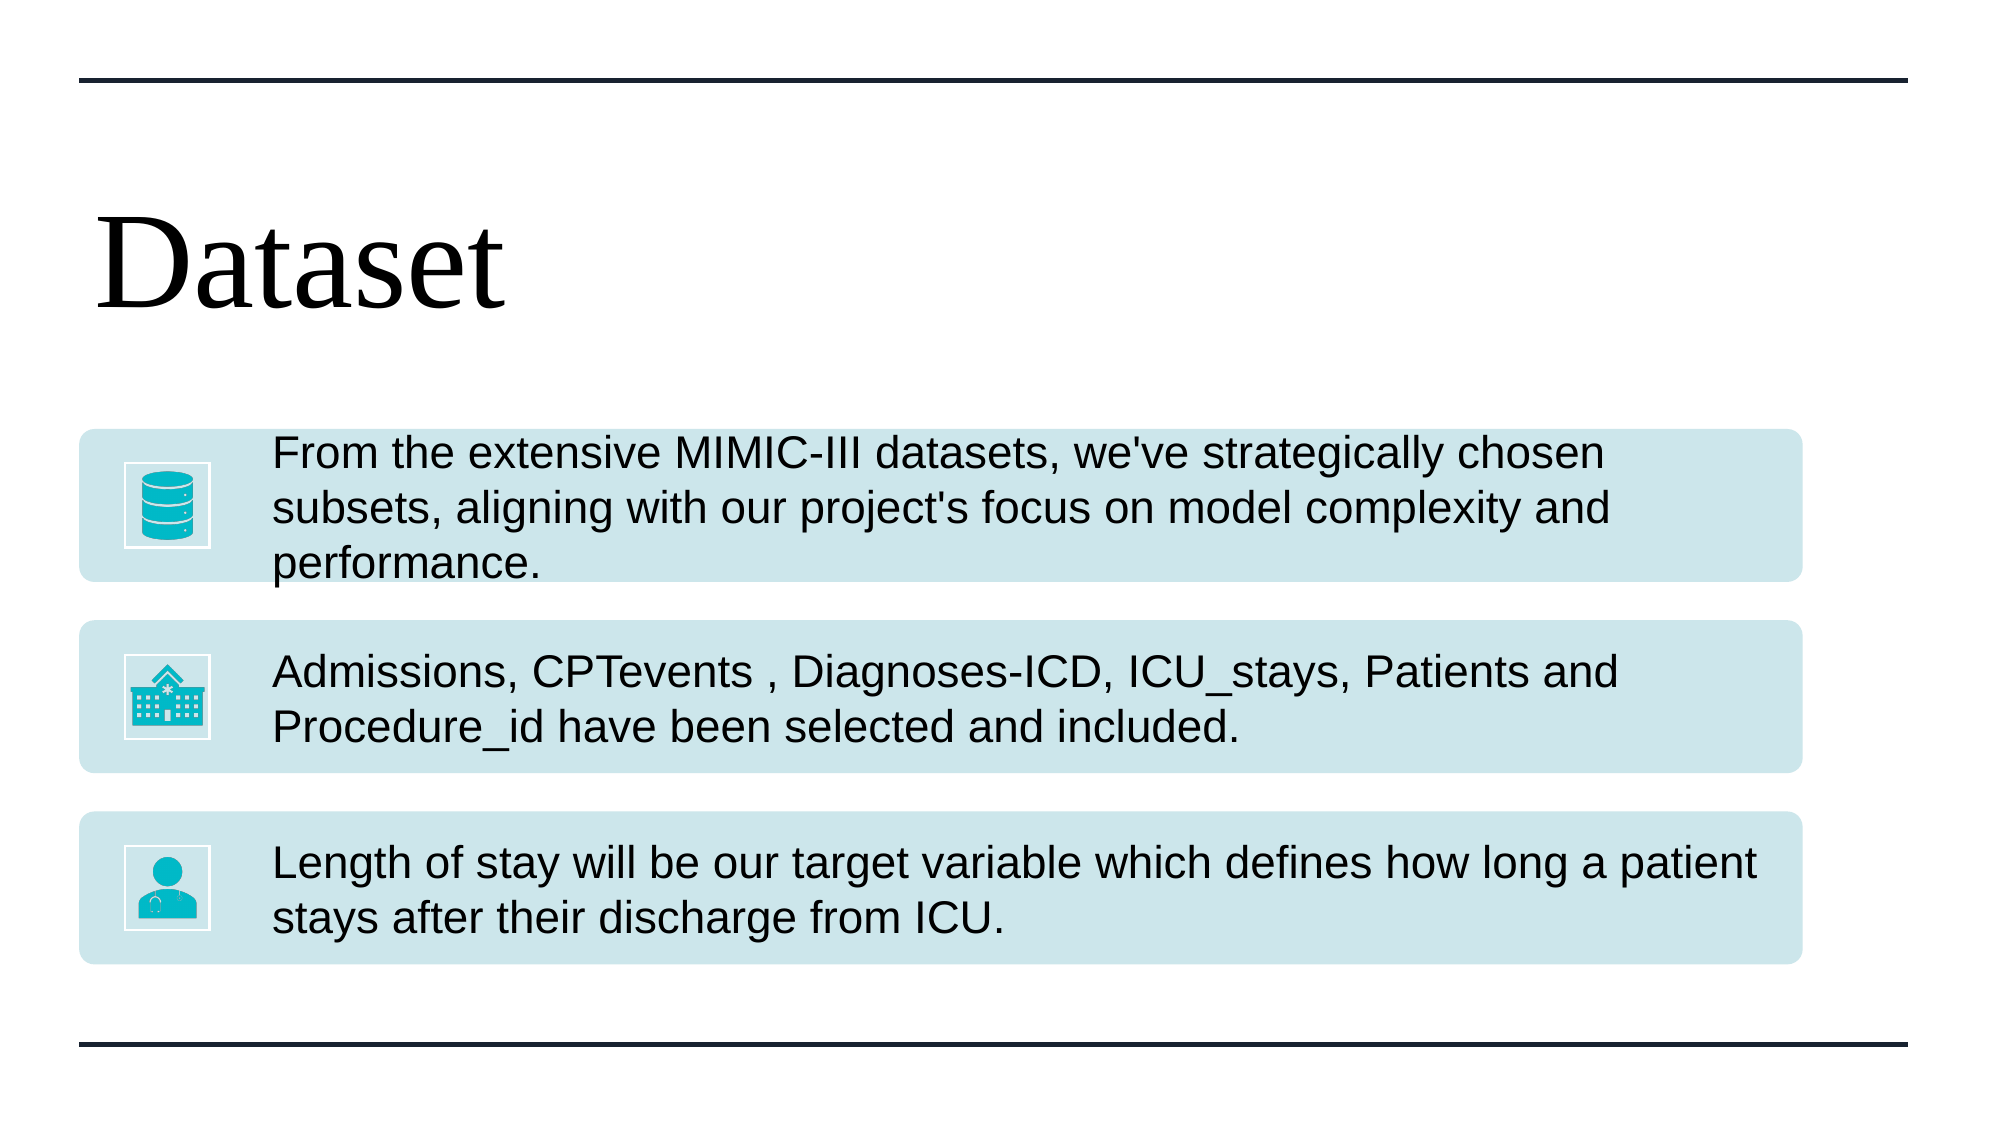

# Dataset
From the extensive MIMIC-III datasets, we've strategically chosen subsets, aligning with our project's focus on model complexity and performance.
Admissions, CPTevents , Diagnoses-ICD, ICU_stays, Patients and Procedure_id have been selected and included.
Length of stay will be our target variable which defines how long a patient stays after their discharge from ICU.